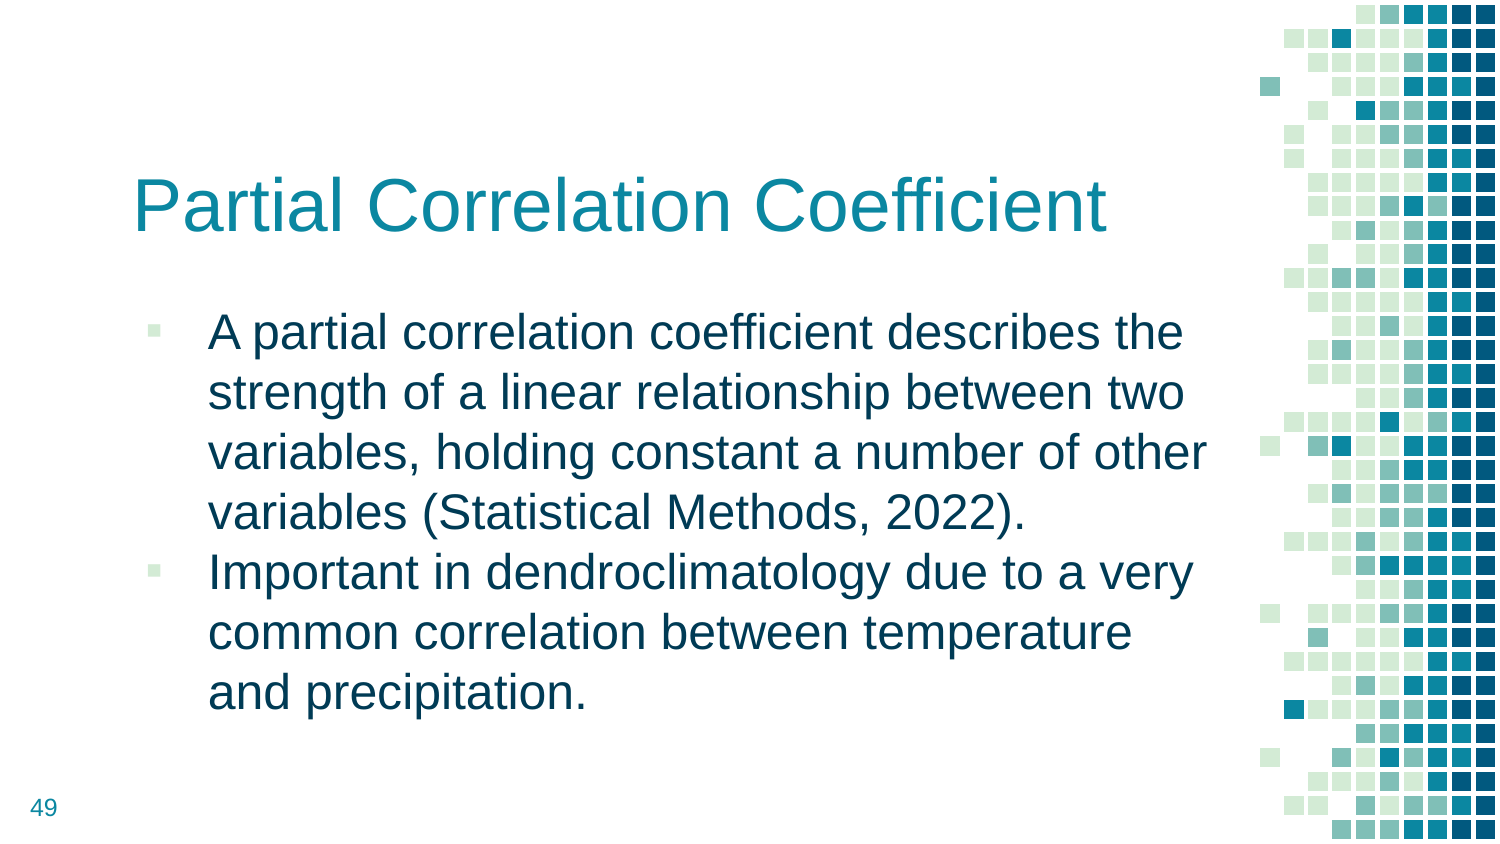

# Partial Correlation Coefficient
A partial correlation coefficient describes the strength of a linear relationship between two variables, holding constant a number of other variables (Statistical Methods, 2022).
Important in dendroclimatology due to a very common correlation between temperature and precipitation.

49